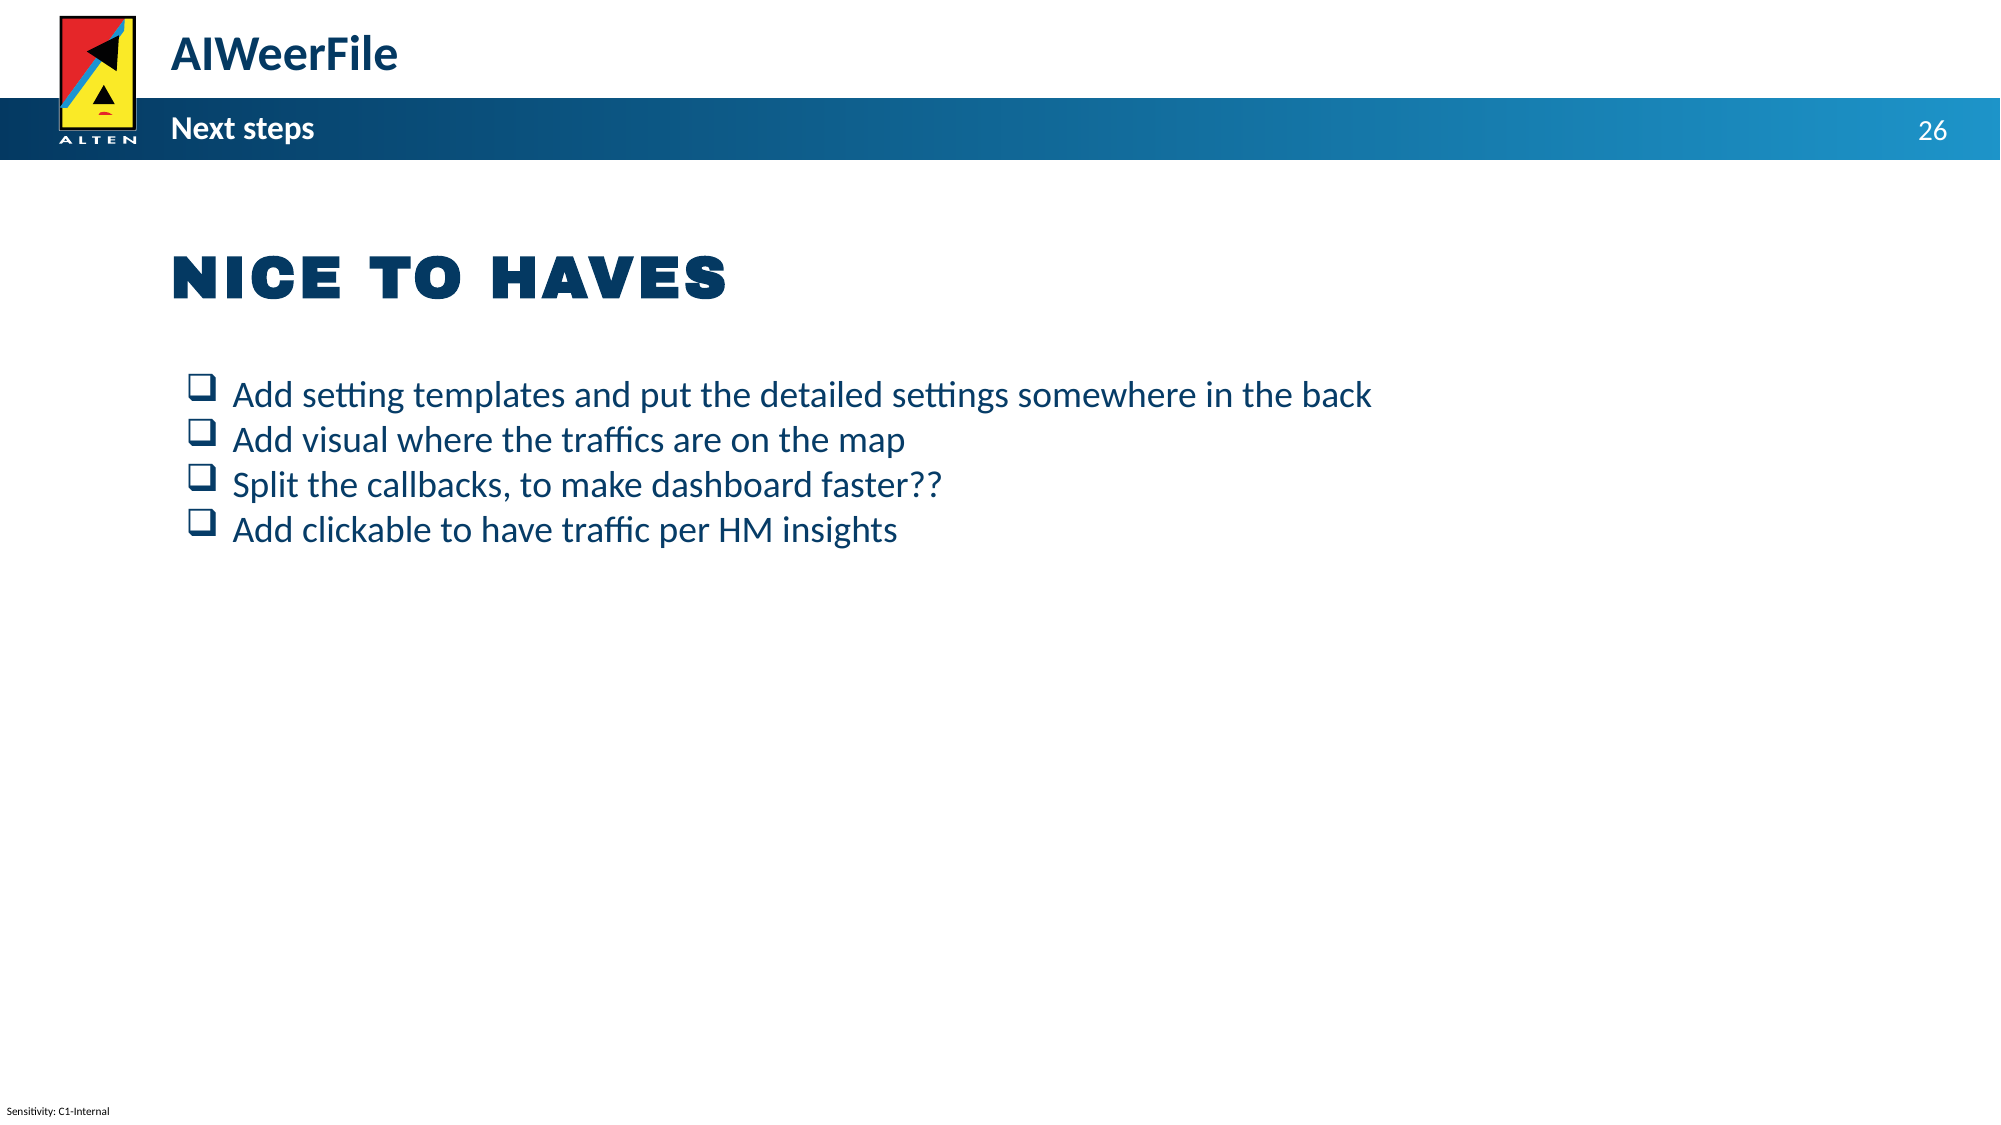

AIWeerFile
Next steps
NICE to haves
Add setting templates and put the detailed settings somewhere in the back
Add visual where the traffics are on the map
Split the callbacks, to make dashboard faster??
Add clickable to have traffic per HM insights